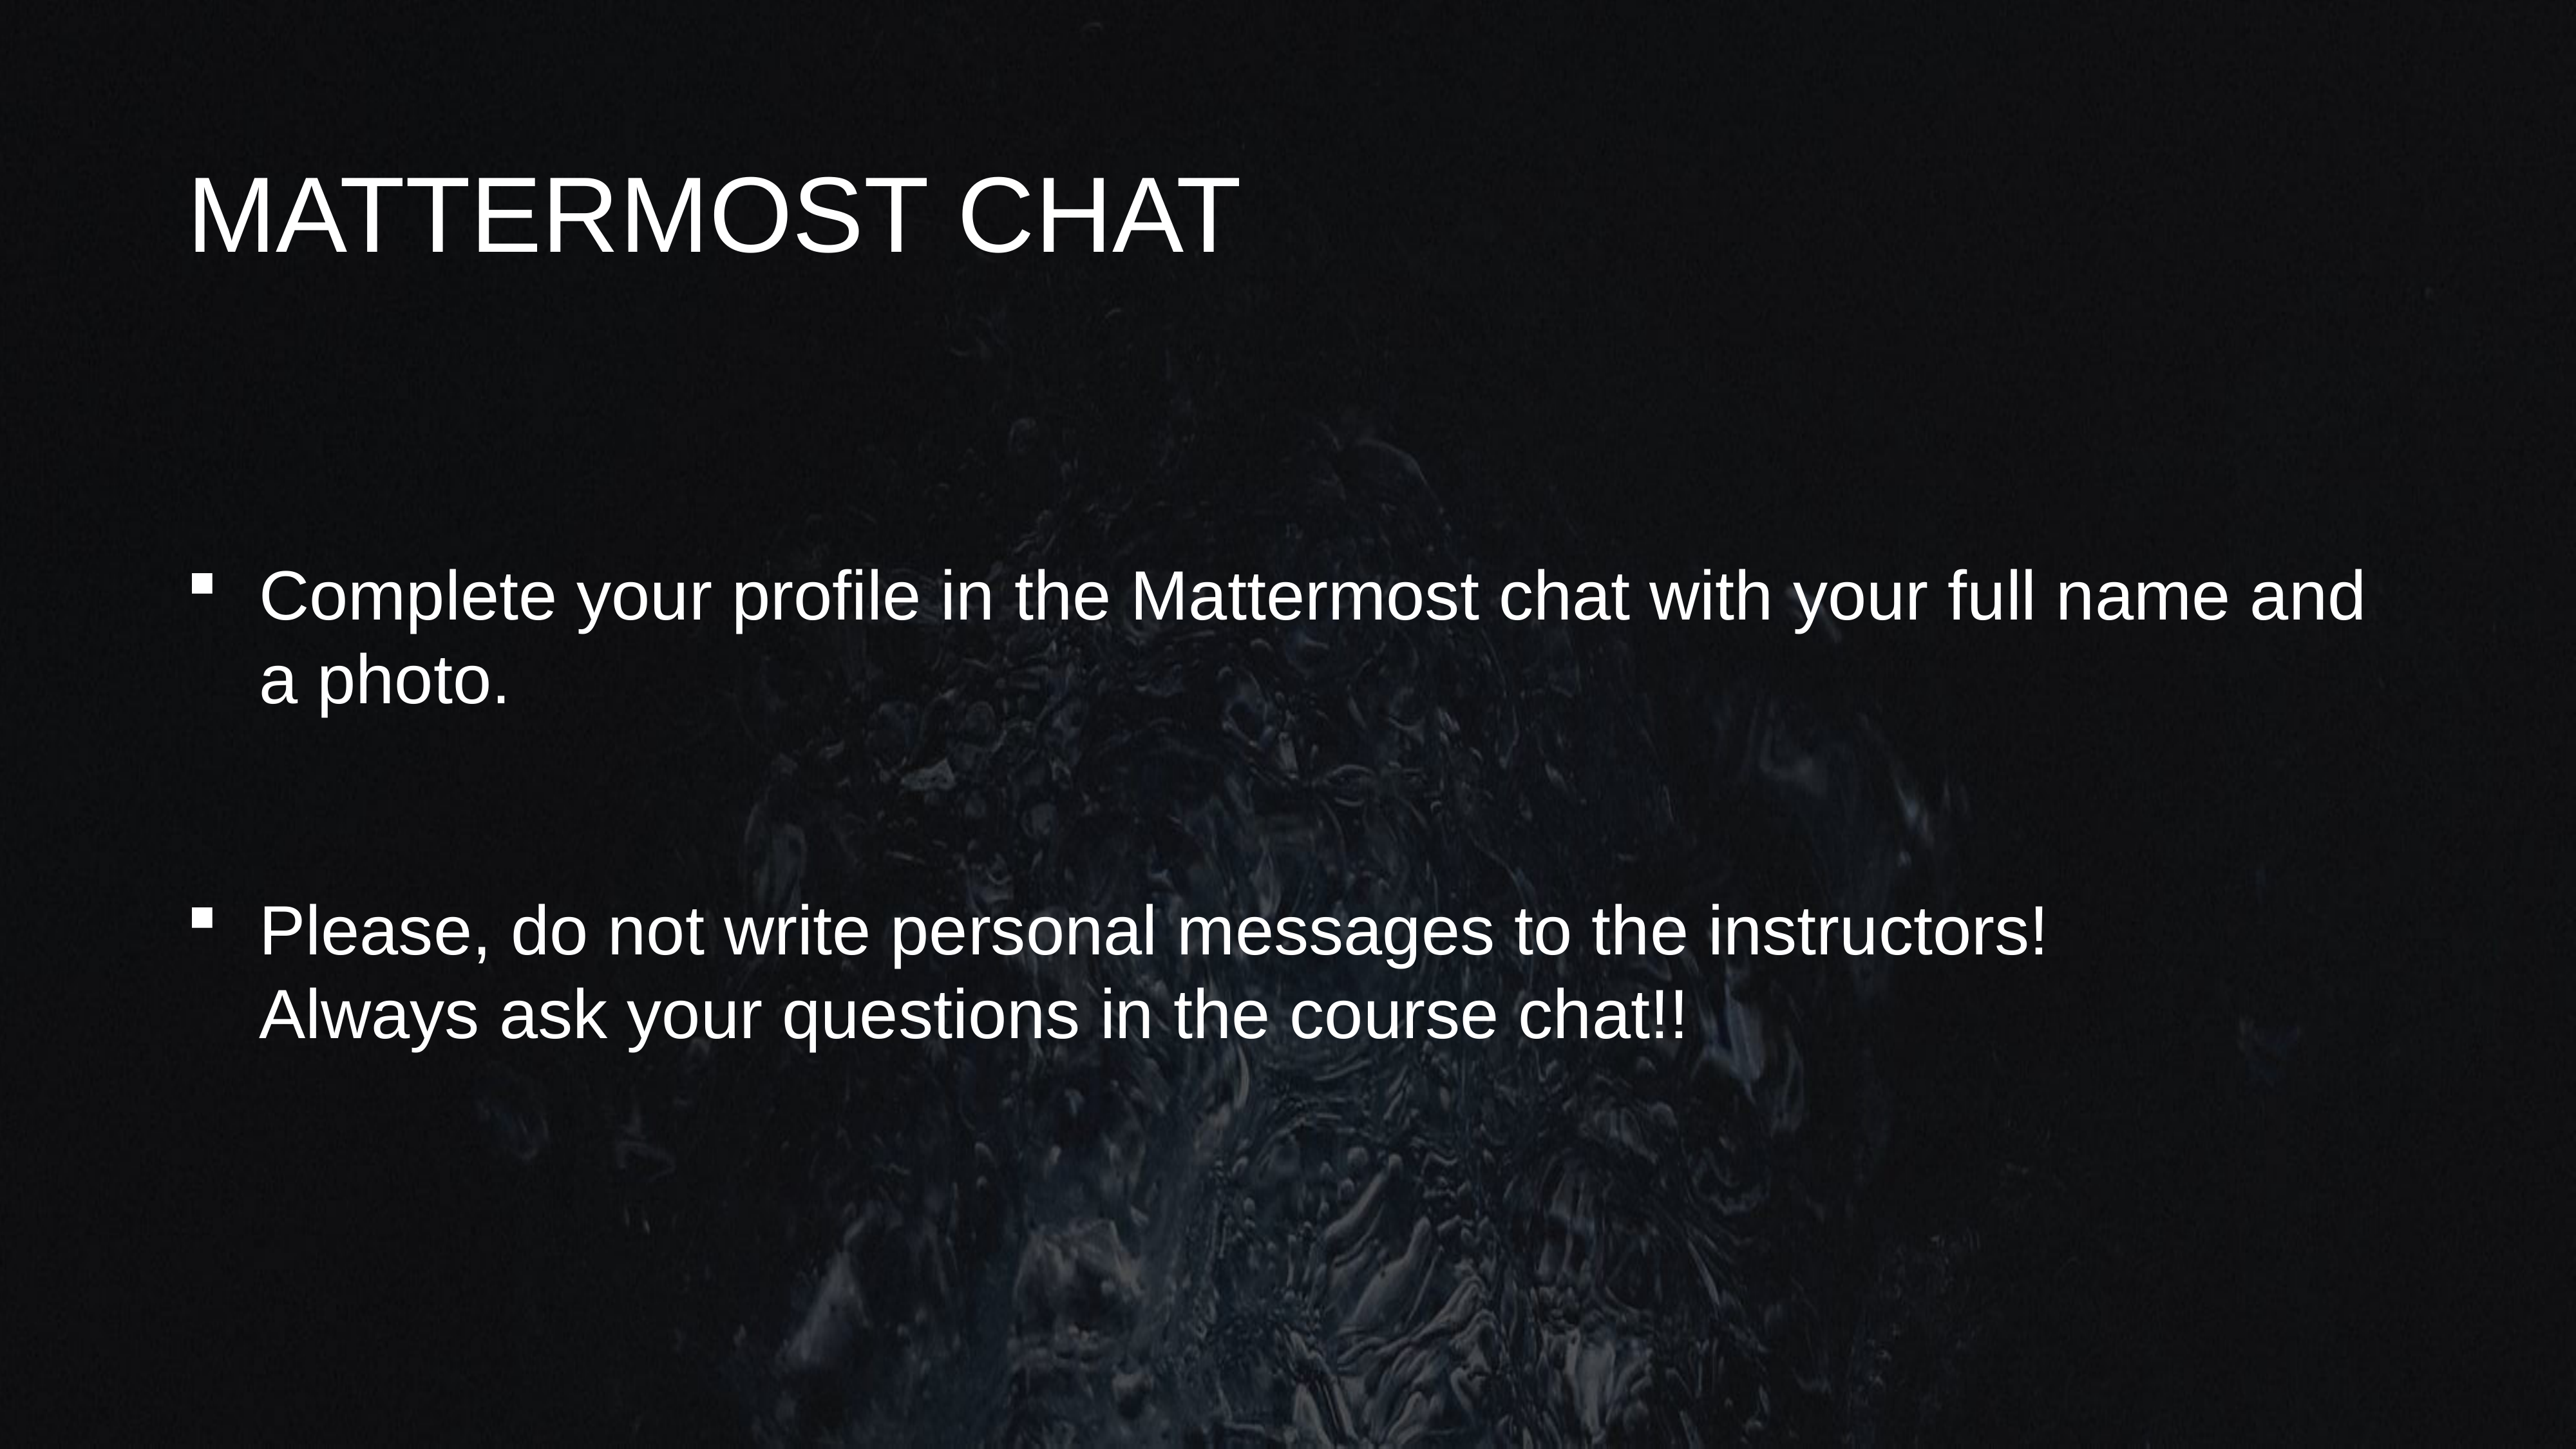

# Mattermost Chat
Complete your profile in the Mattermost chat with your full name and a photo.

Please, do not write personal messages to the instructors!
Always ask your questions in the course chat!!